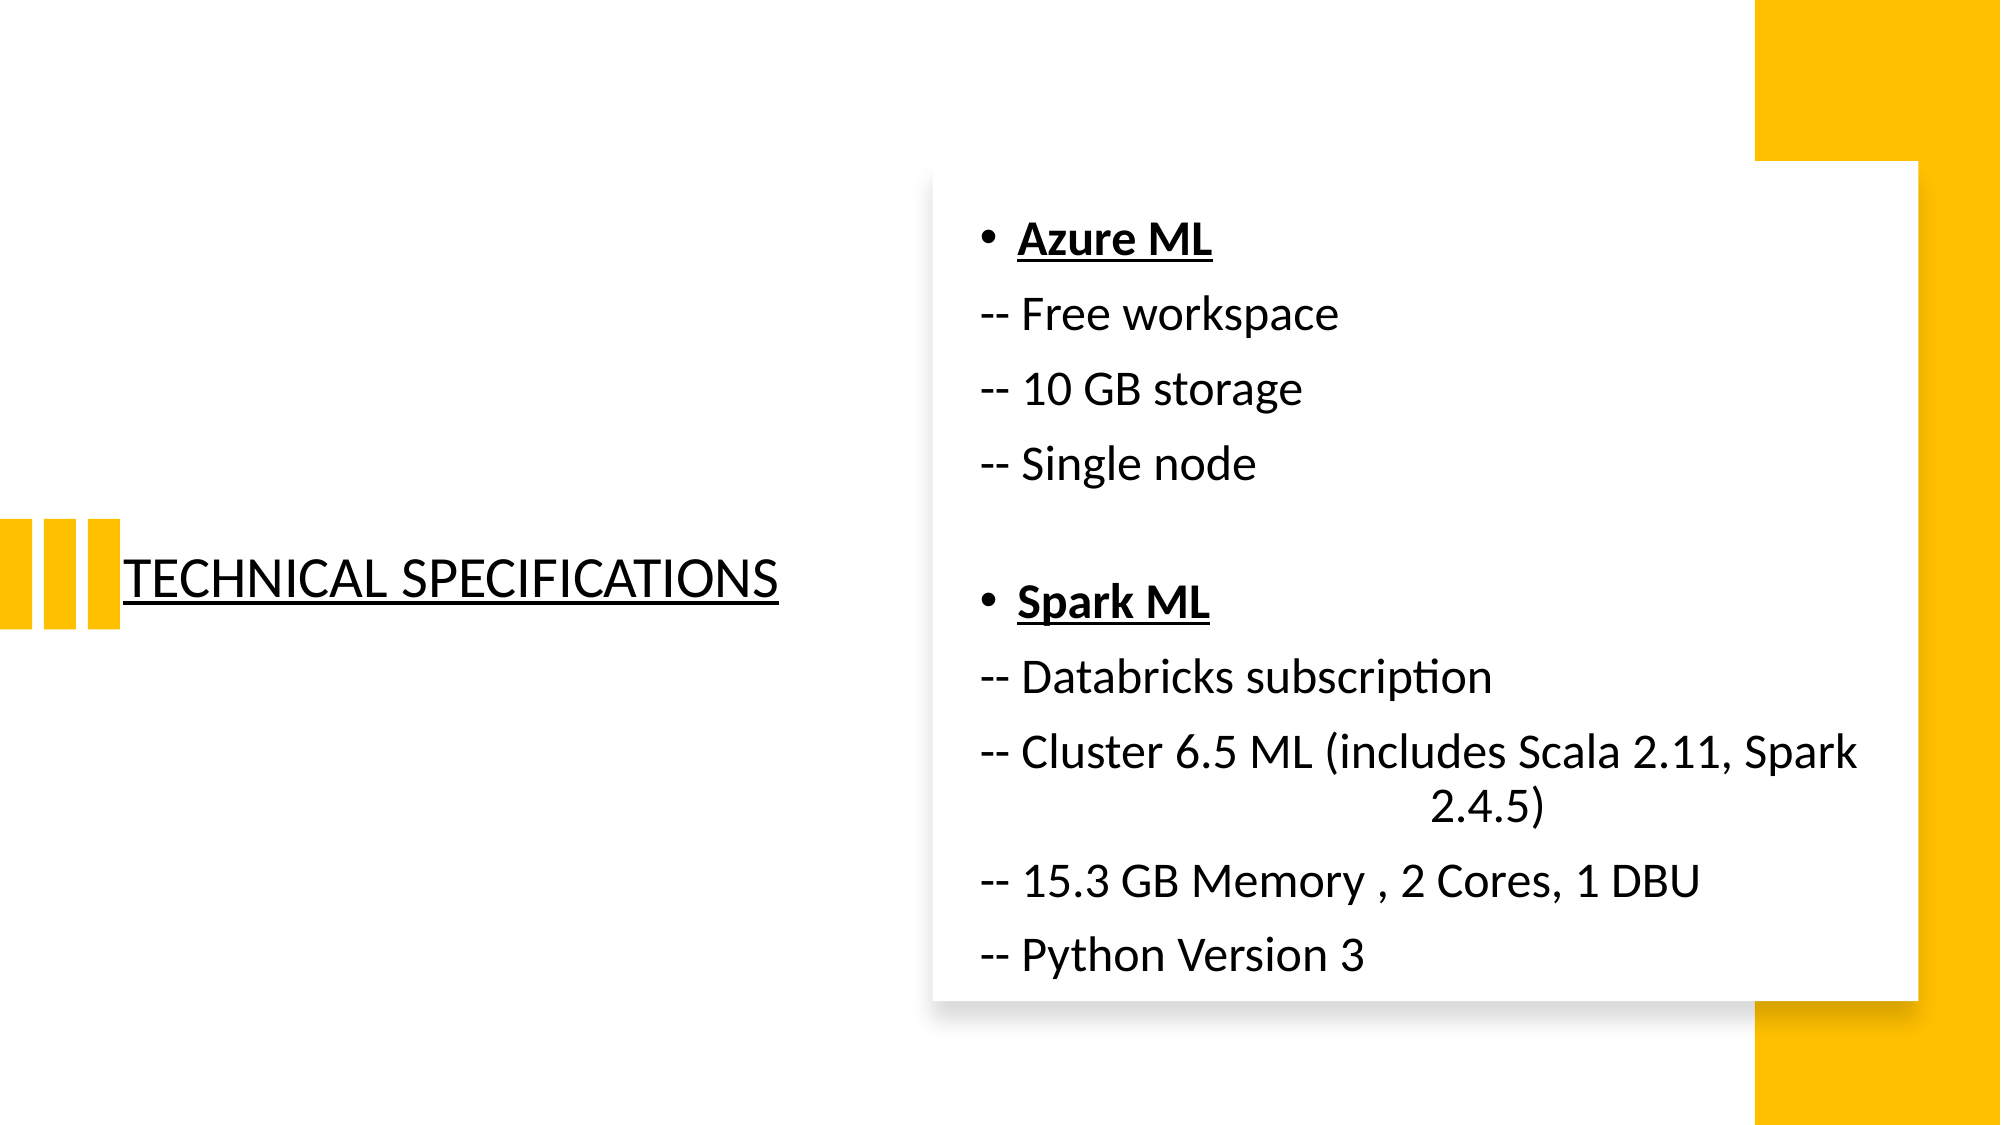

Azure ML
-- Free workspace
-- 10 GB storage
-- Single node

Spark ML
-- Databricks subscription
-- Cluster 6.5 ML (includes Scala 2.11, Spark 				2.4.5)
-- 15.3 GB Memory , 2 Cores, 1 DBU
-- Python Version 3

# TECHNICAL SPECIFICATIONS